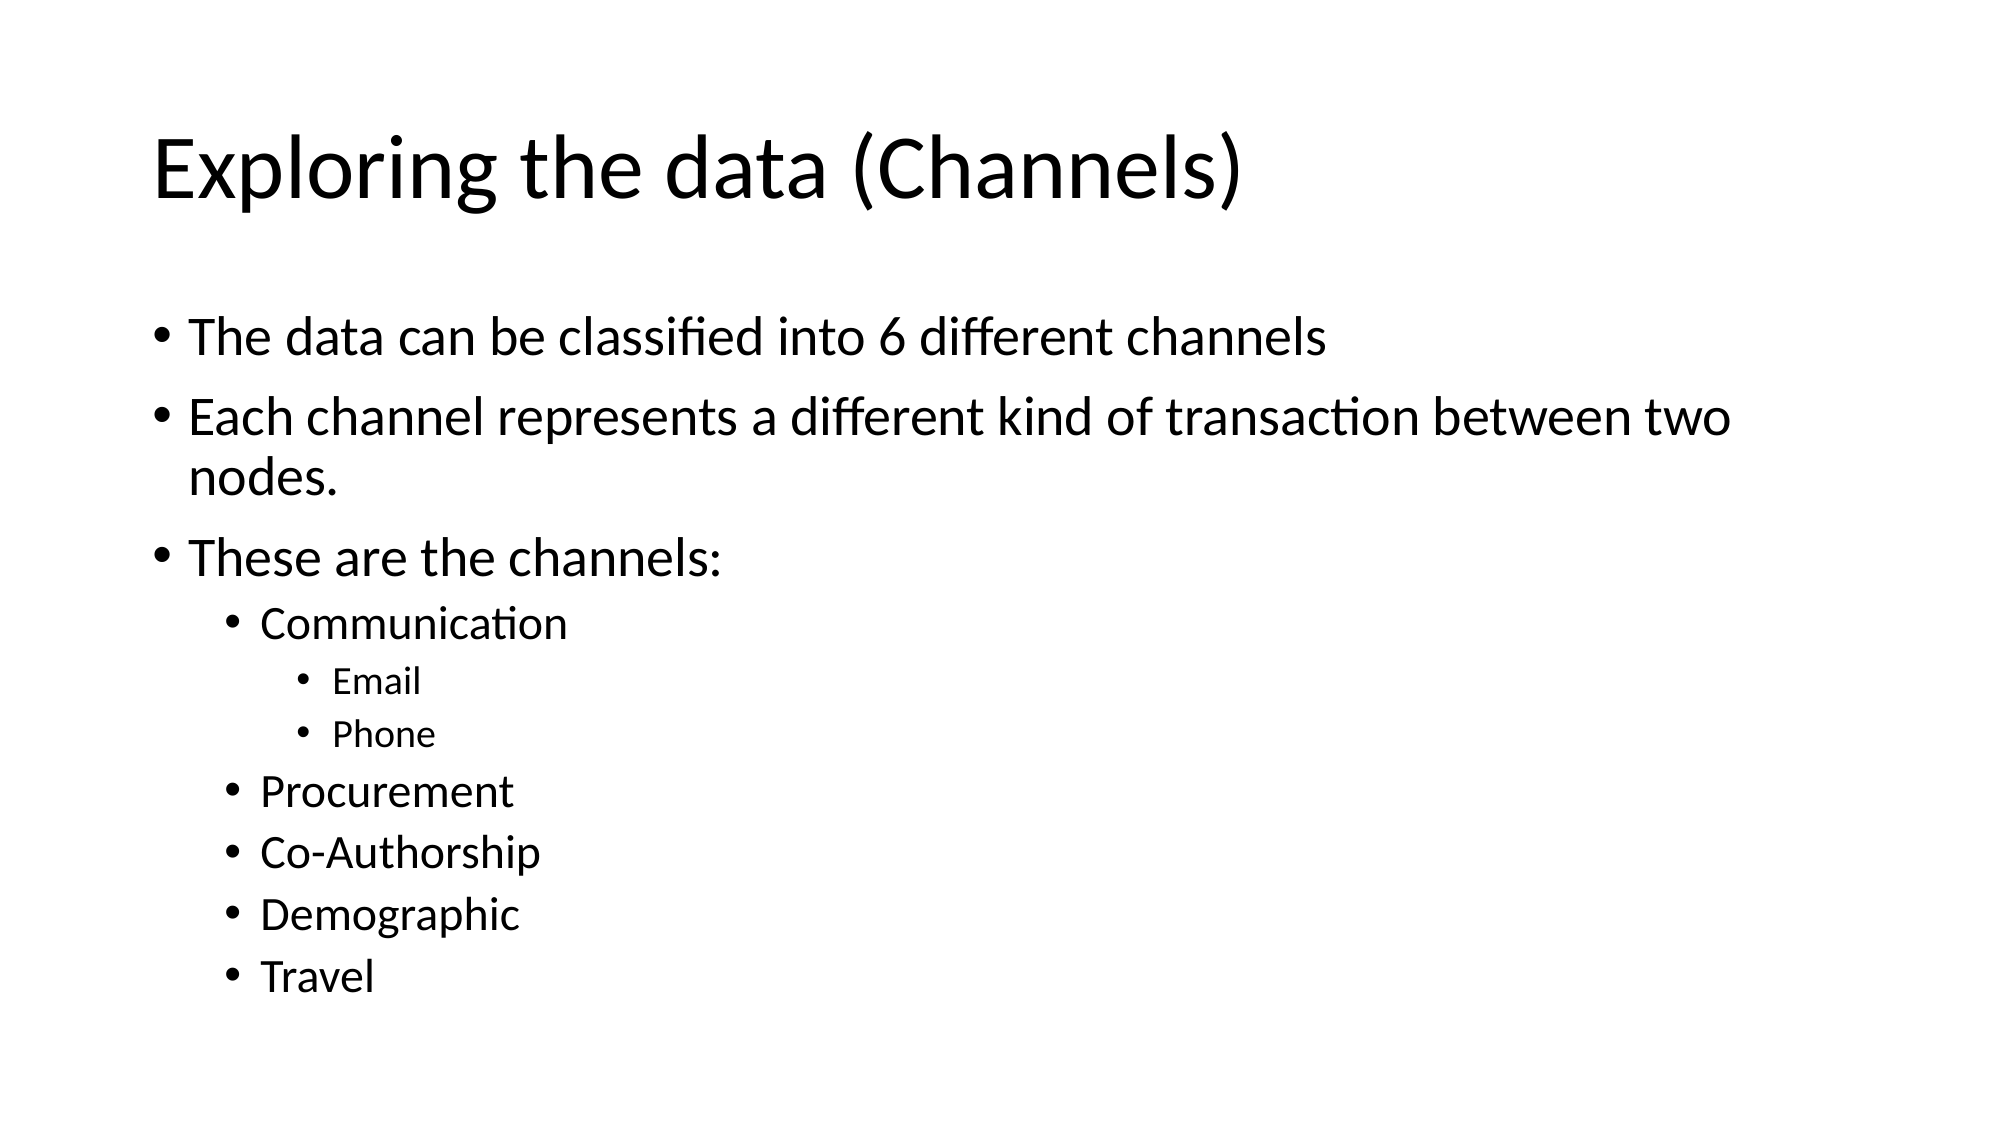

# Exploring the data (Channels)
The data can be classified into 6 different channels
Each channel represents a different kind of transaction between two nodes.
These are the channels:
Communication
Email
Phone
Procurement
Co-Authorship
Demographic
Travel